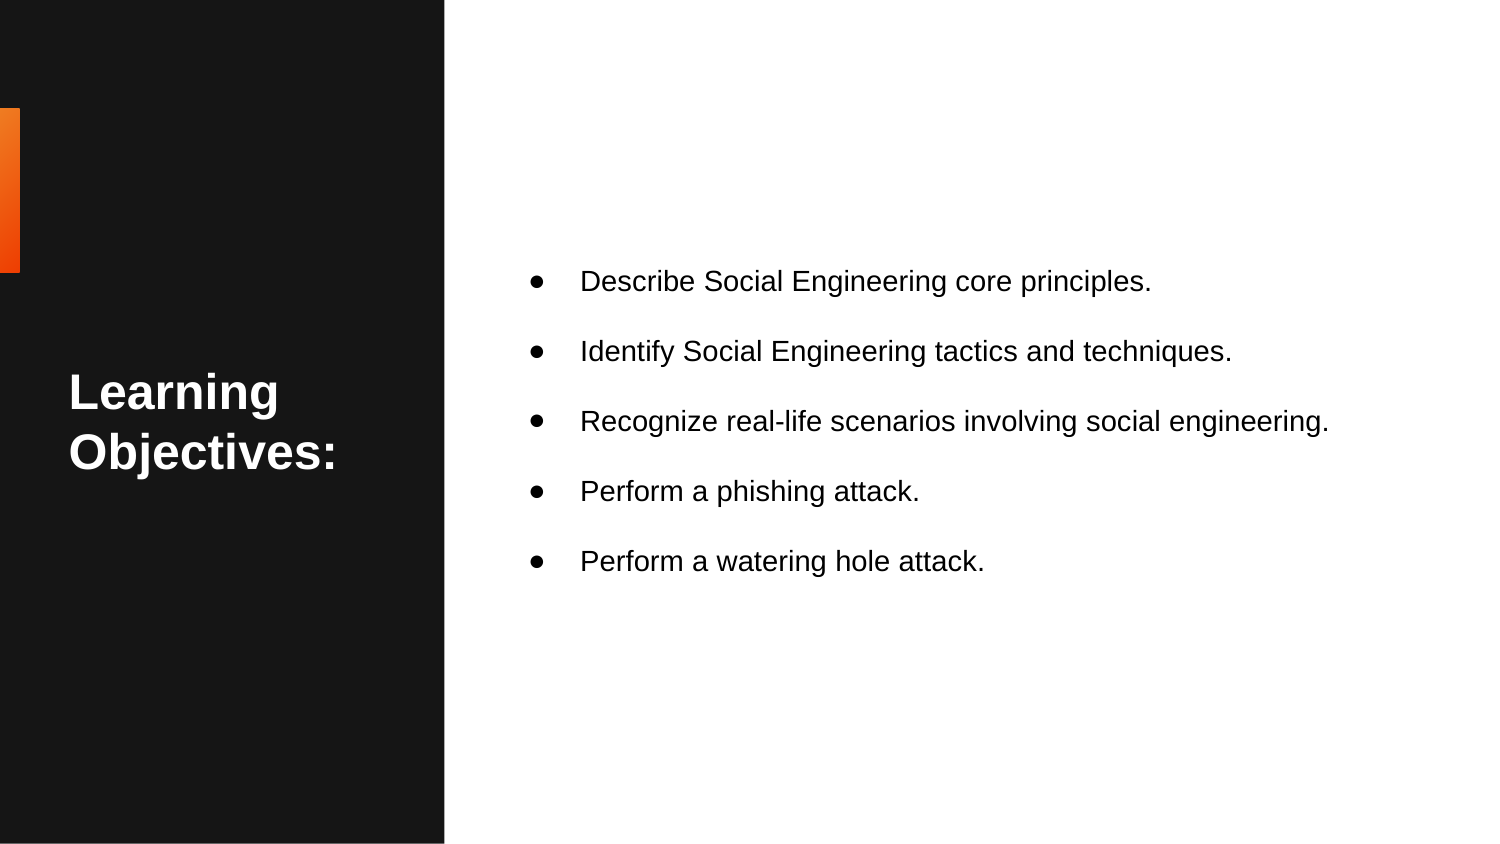

Describe Social Engineering core principles.

Identify Social Engineering tactics and techniques.

Recognize real-life scenarios involving social engineering.

Perform a phishing attack.

Perform a watering hole attack.
# Learning Objectives: